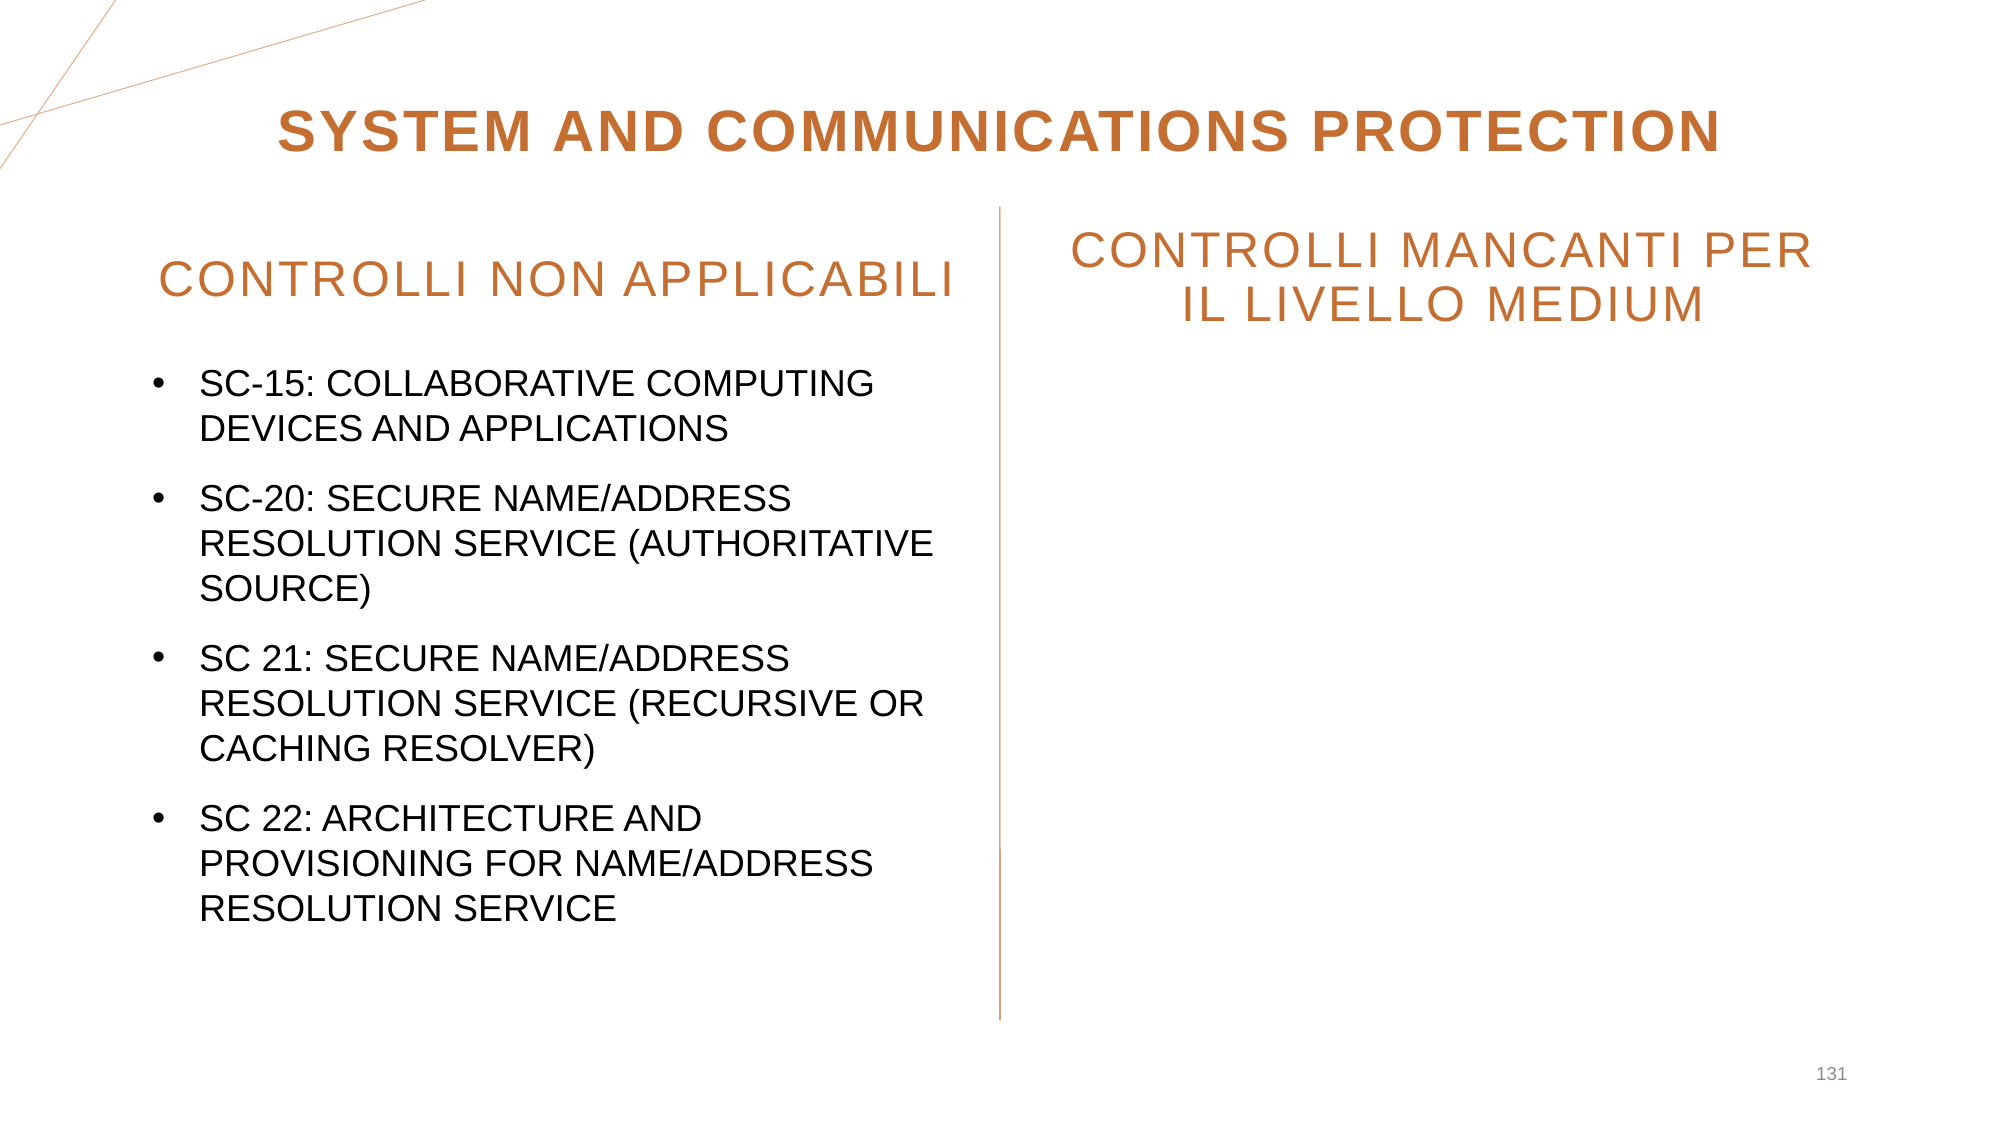

# SYSTEM AND COMMUNICATIONS PROTECTION
Controlli mancanti per il livello medium
Controlli non applicabili
SC-15: COLLABORATIVE COMPUTING DEVICES AND APPLICATIONS
SC-20: SECURE NAME/ADDRESS RESOLUTION SERVICE (AUTHORITATIVE SOURCE)
SC 21: SECURE NAME/ADDRESS RESOLUTION SERVICE (RECURSIVE OR CACHING RESOLVER)
SC 22: ARCHITECTURE AND PROVISIONING FOR NAME/ADDRESS RESOLUTION SERVICE

131